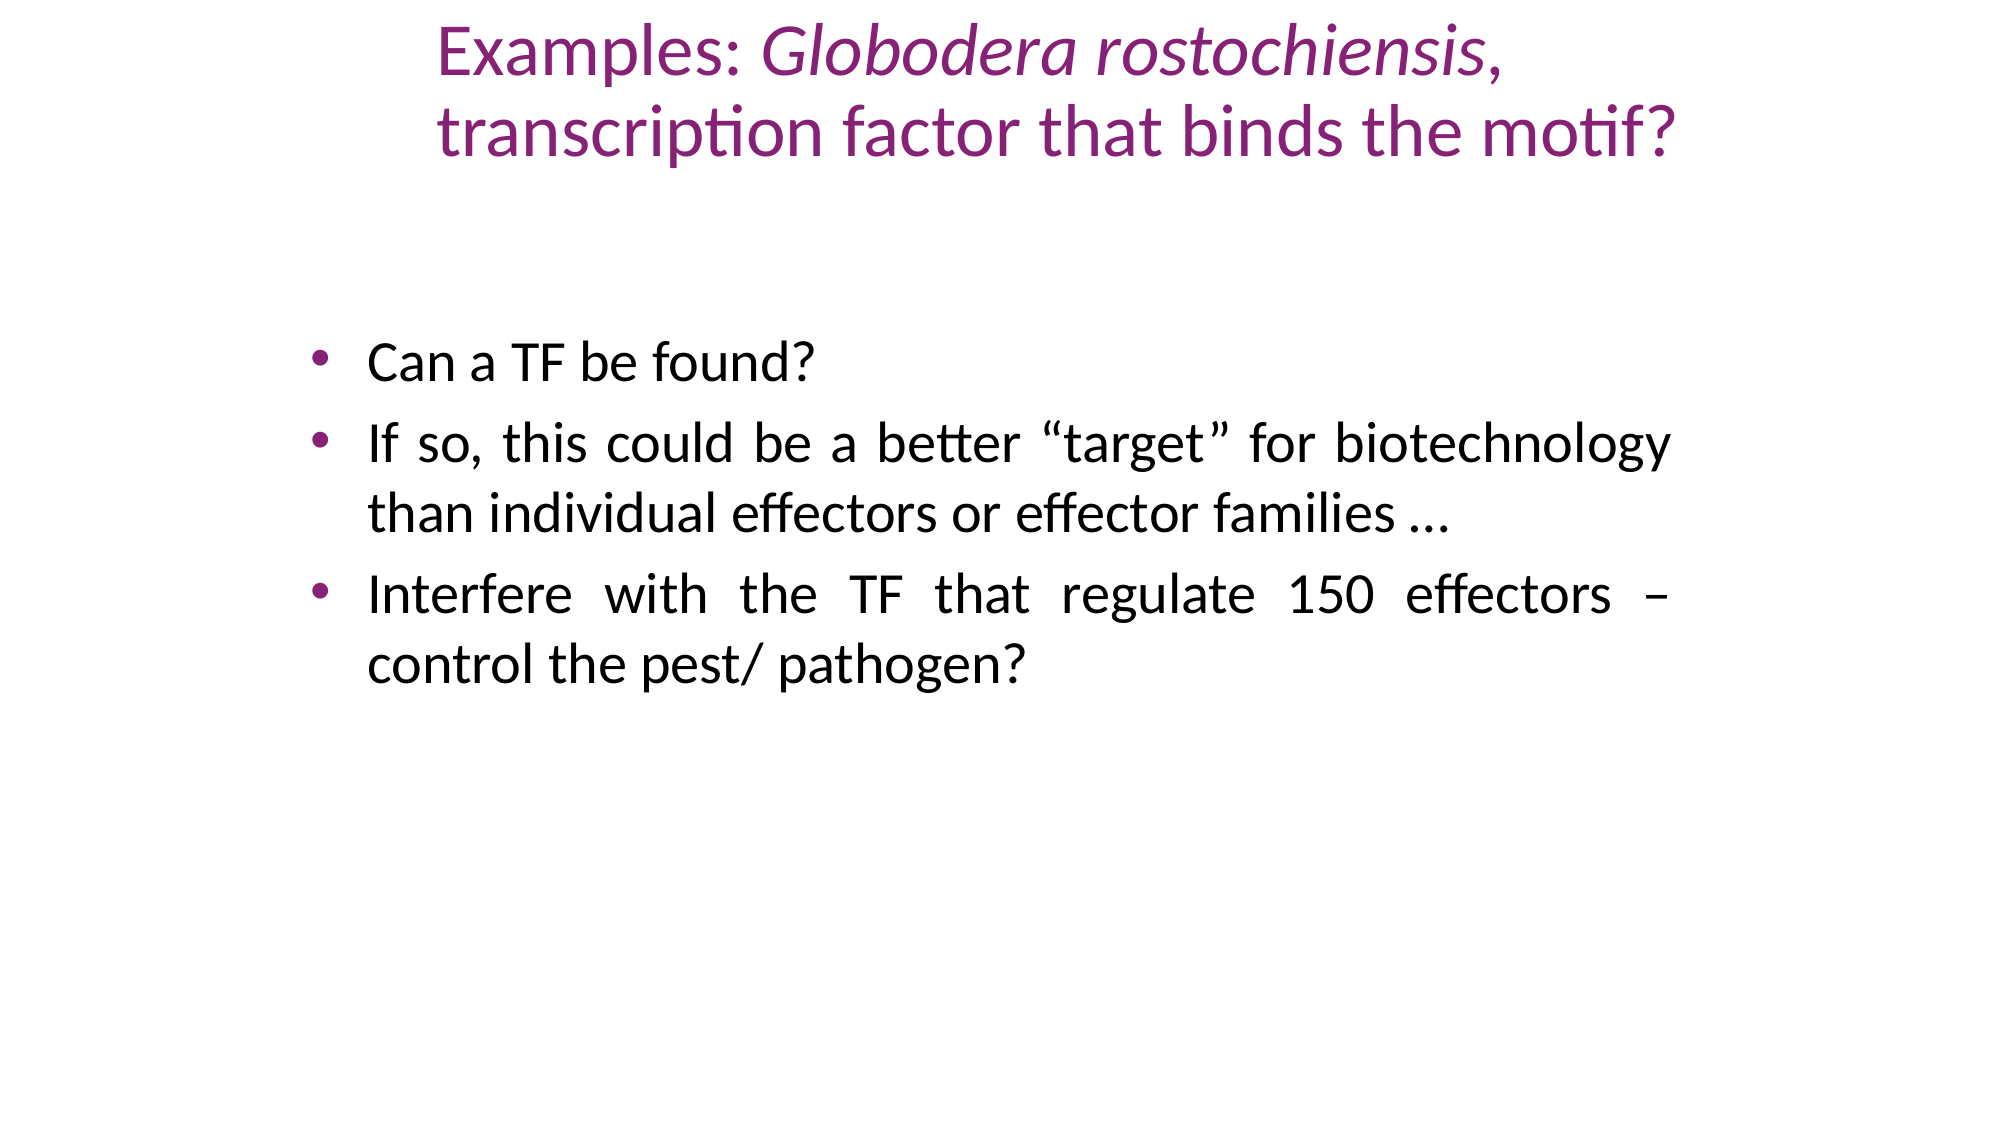

# Examples: Globodera rostochiensis, transcription factor that binds the motif?

Can a TF be found?
If so, this could be a better “target” for biotechnology than individual effectors or effector families …
Interfere with the TF that regulate 150 effectors – control the pest/ pathogen?